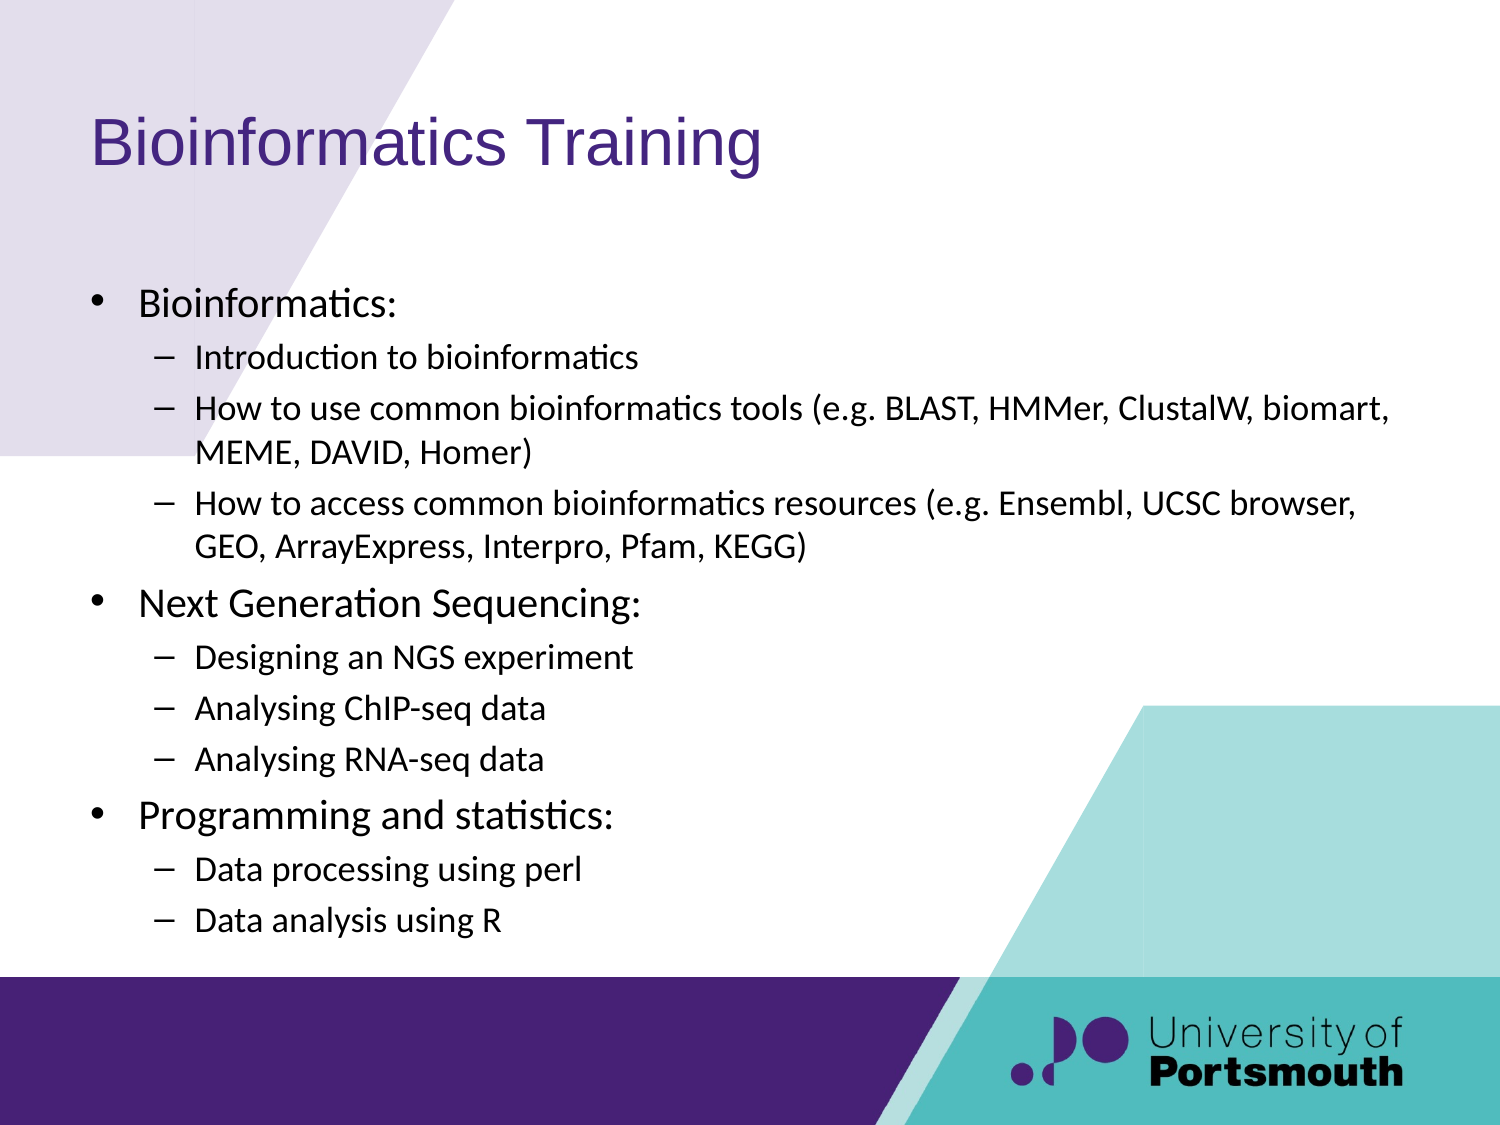

# Bioinformatics Training
Bioinformatics:
Introduction to bioinformatics
How to use common bioinformatics tools (e.g. BLAST, HMMer, ClustalW, biomart, MEME, DAVID, Homer)
How to access common bioinformatics resources (e.g. Ensembl, UCSC browser, GEO, ArrayExpress, Interpro, Pfam, KEGG)
Next Generation Sequencing:
Designing an NGS experiment
Analysing ChIP-seq data
Analysing RNA-seq data
Programming and statistics:
Data processing using perl
Data analysis using R